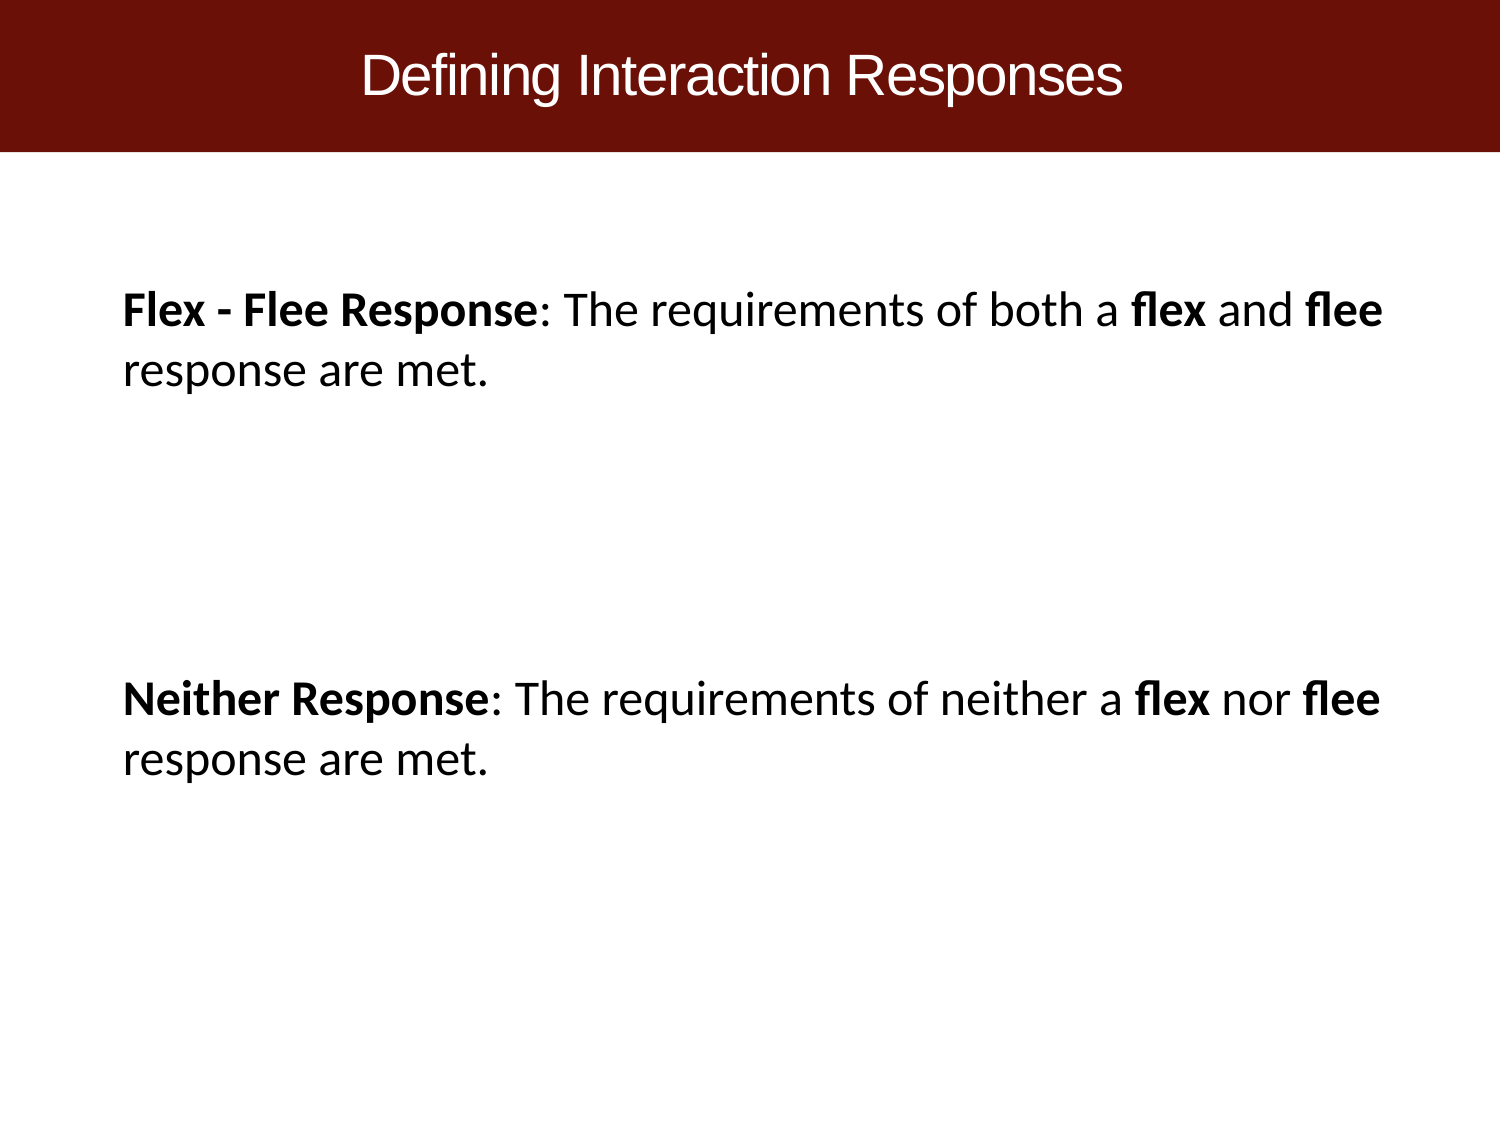

Defining Interaction Responses
Flex - Flee Response: The requirements of both a flex and flee  response are met.
Neither Response: The requirements of neither a flex nor flee  response are met.